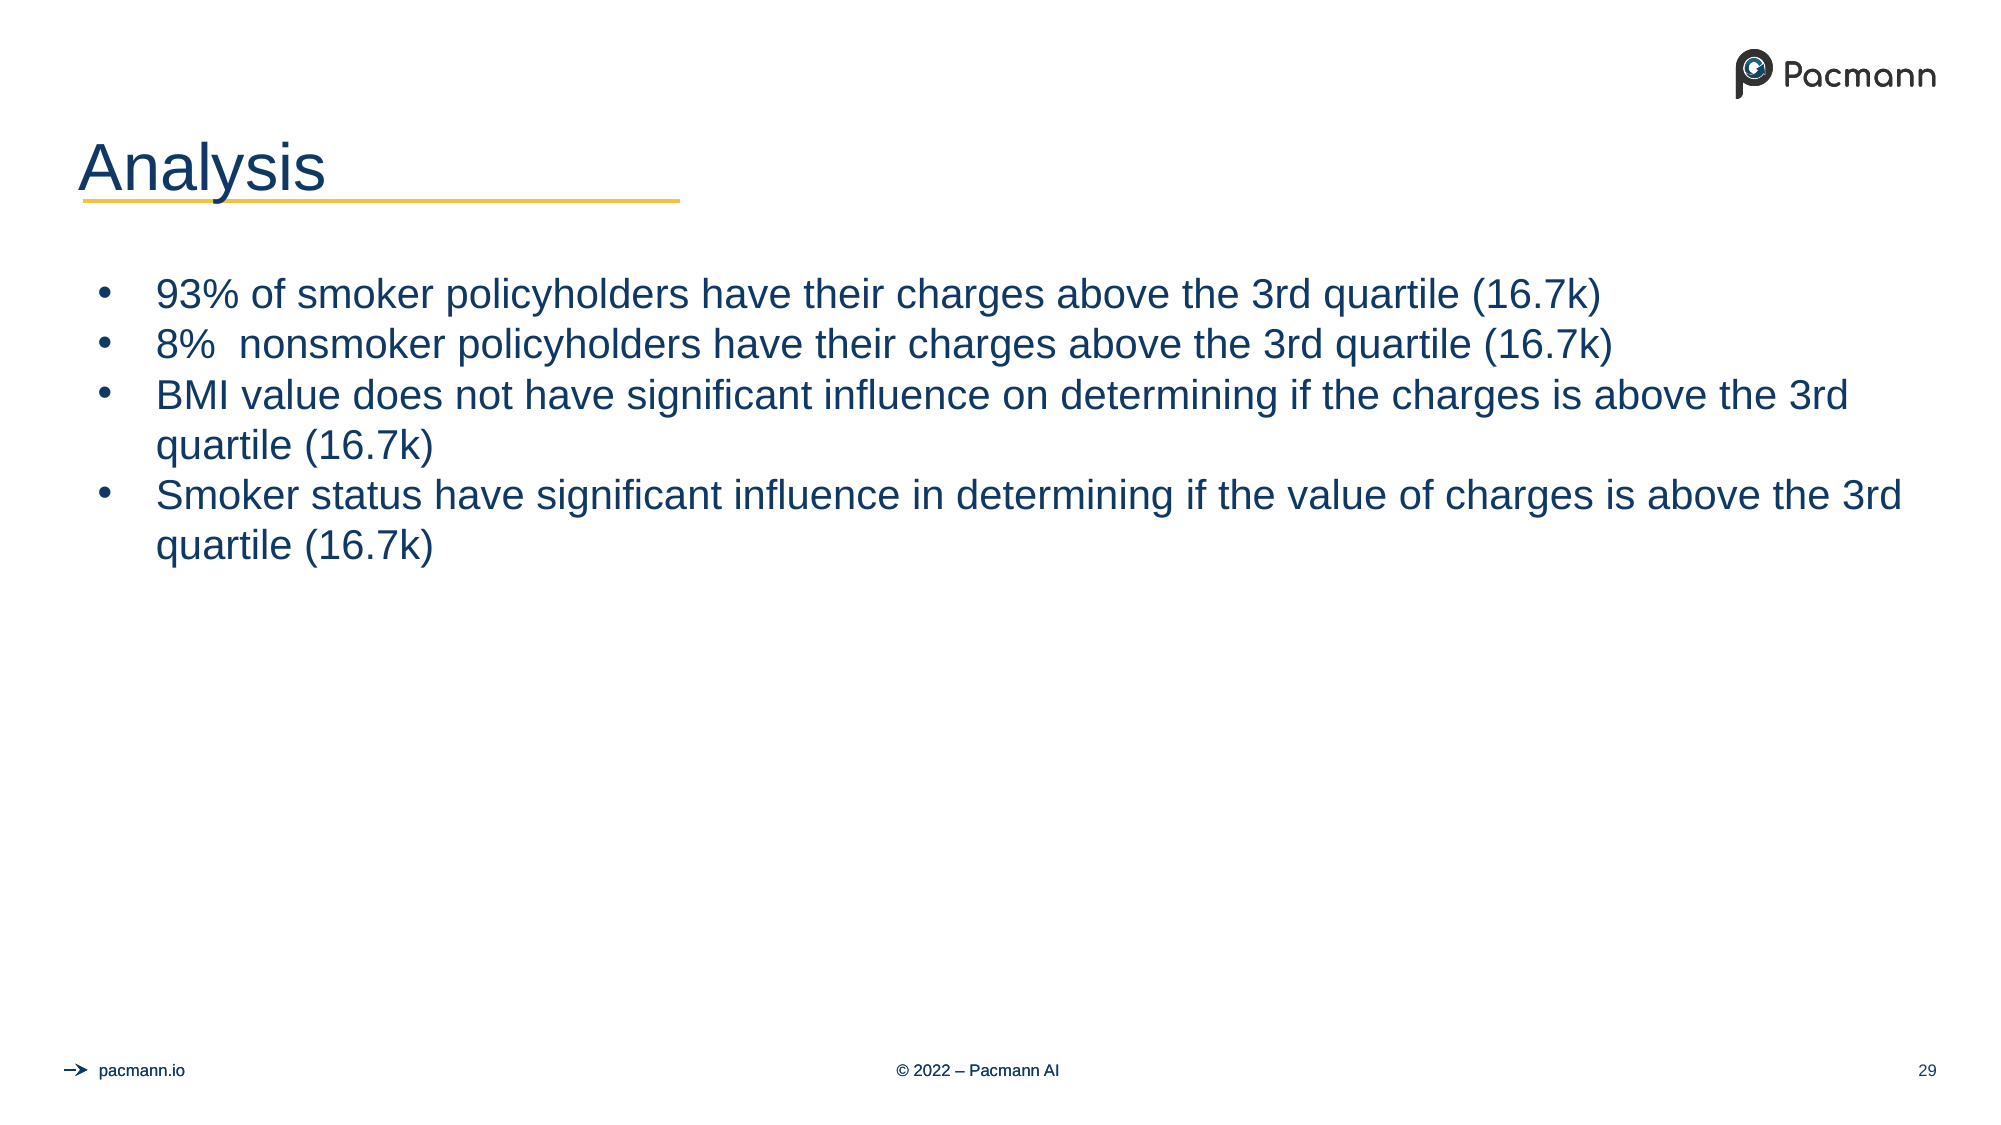

# Analysis
93% of smoker policyholders have their charges above the 3rd quartile (16.7k)
8%  nonsmoker policyholders have their charges above the 3rd quartile (16.7k)
BMI value does not have significant influence on determining if the charges is above the 3rd quartile (16.7k)
Smoker status have significant influence in determining if the value of charges is above the 3rd quartile (16.7k)